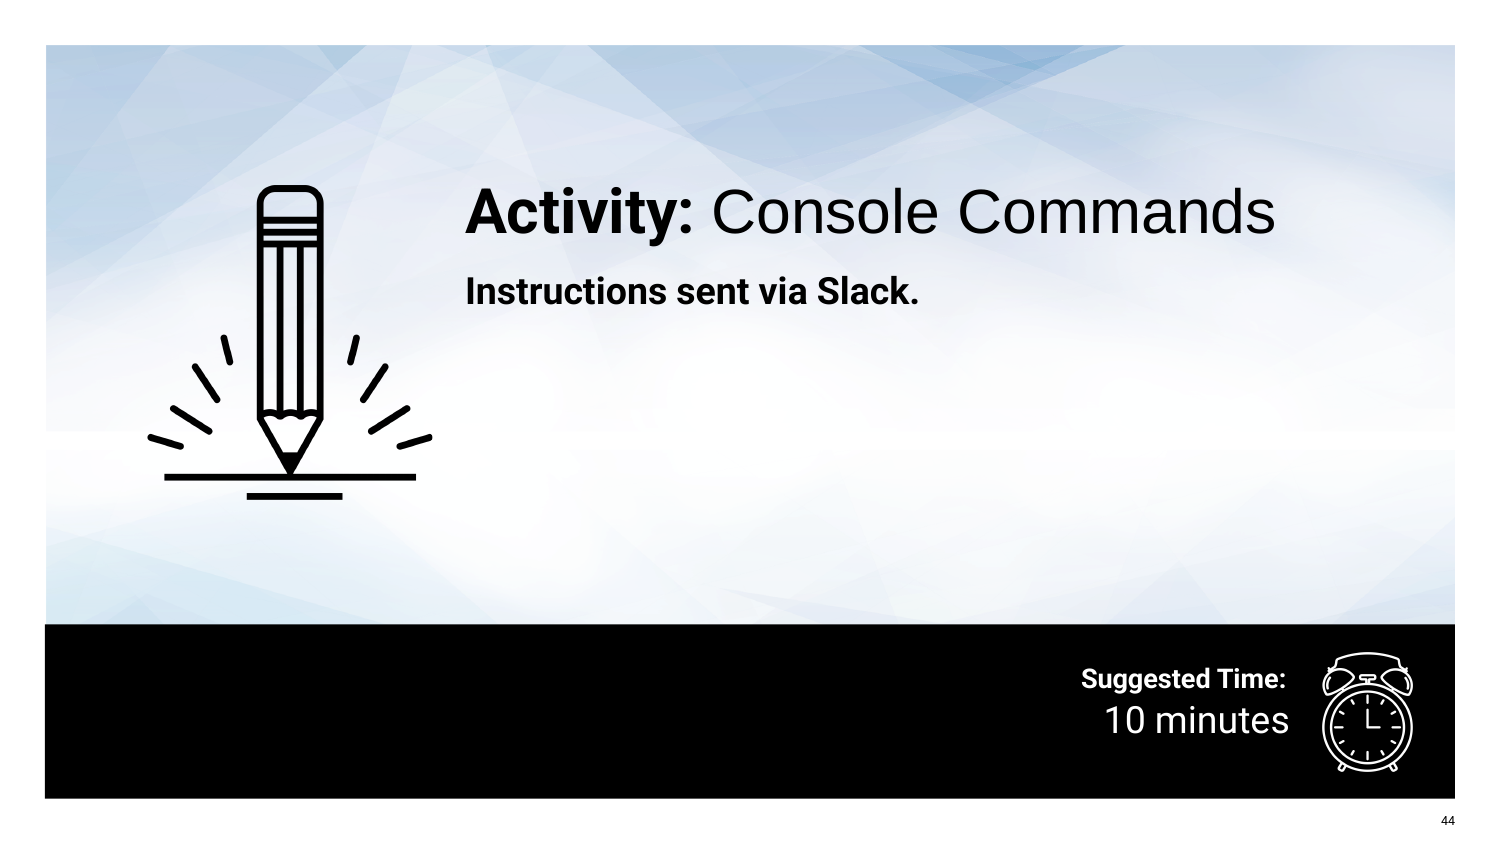

Activity: Console Commands
Instructions sent via Slack.
# 10 minutes